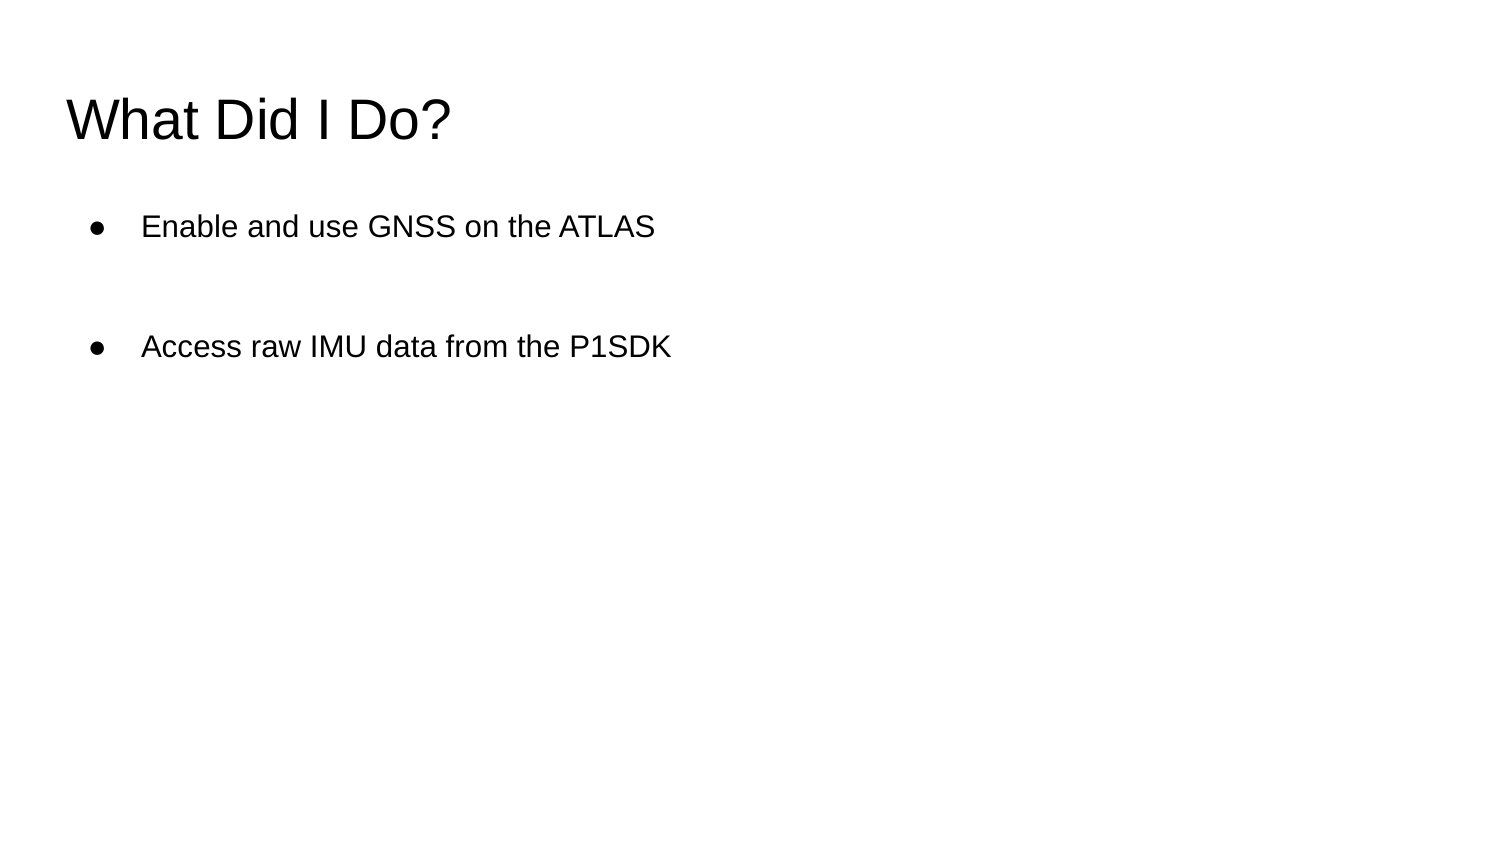

# What Did I Do?
Enable and use GNSS on the ATLAS

Access raw IMU data from the P1SDK